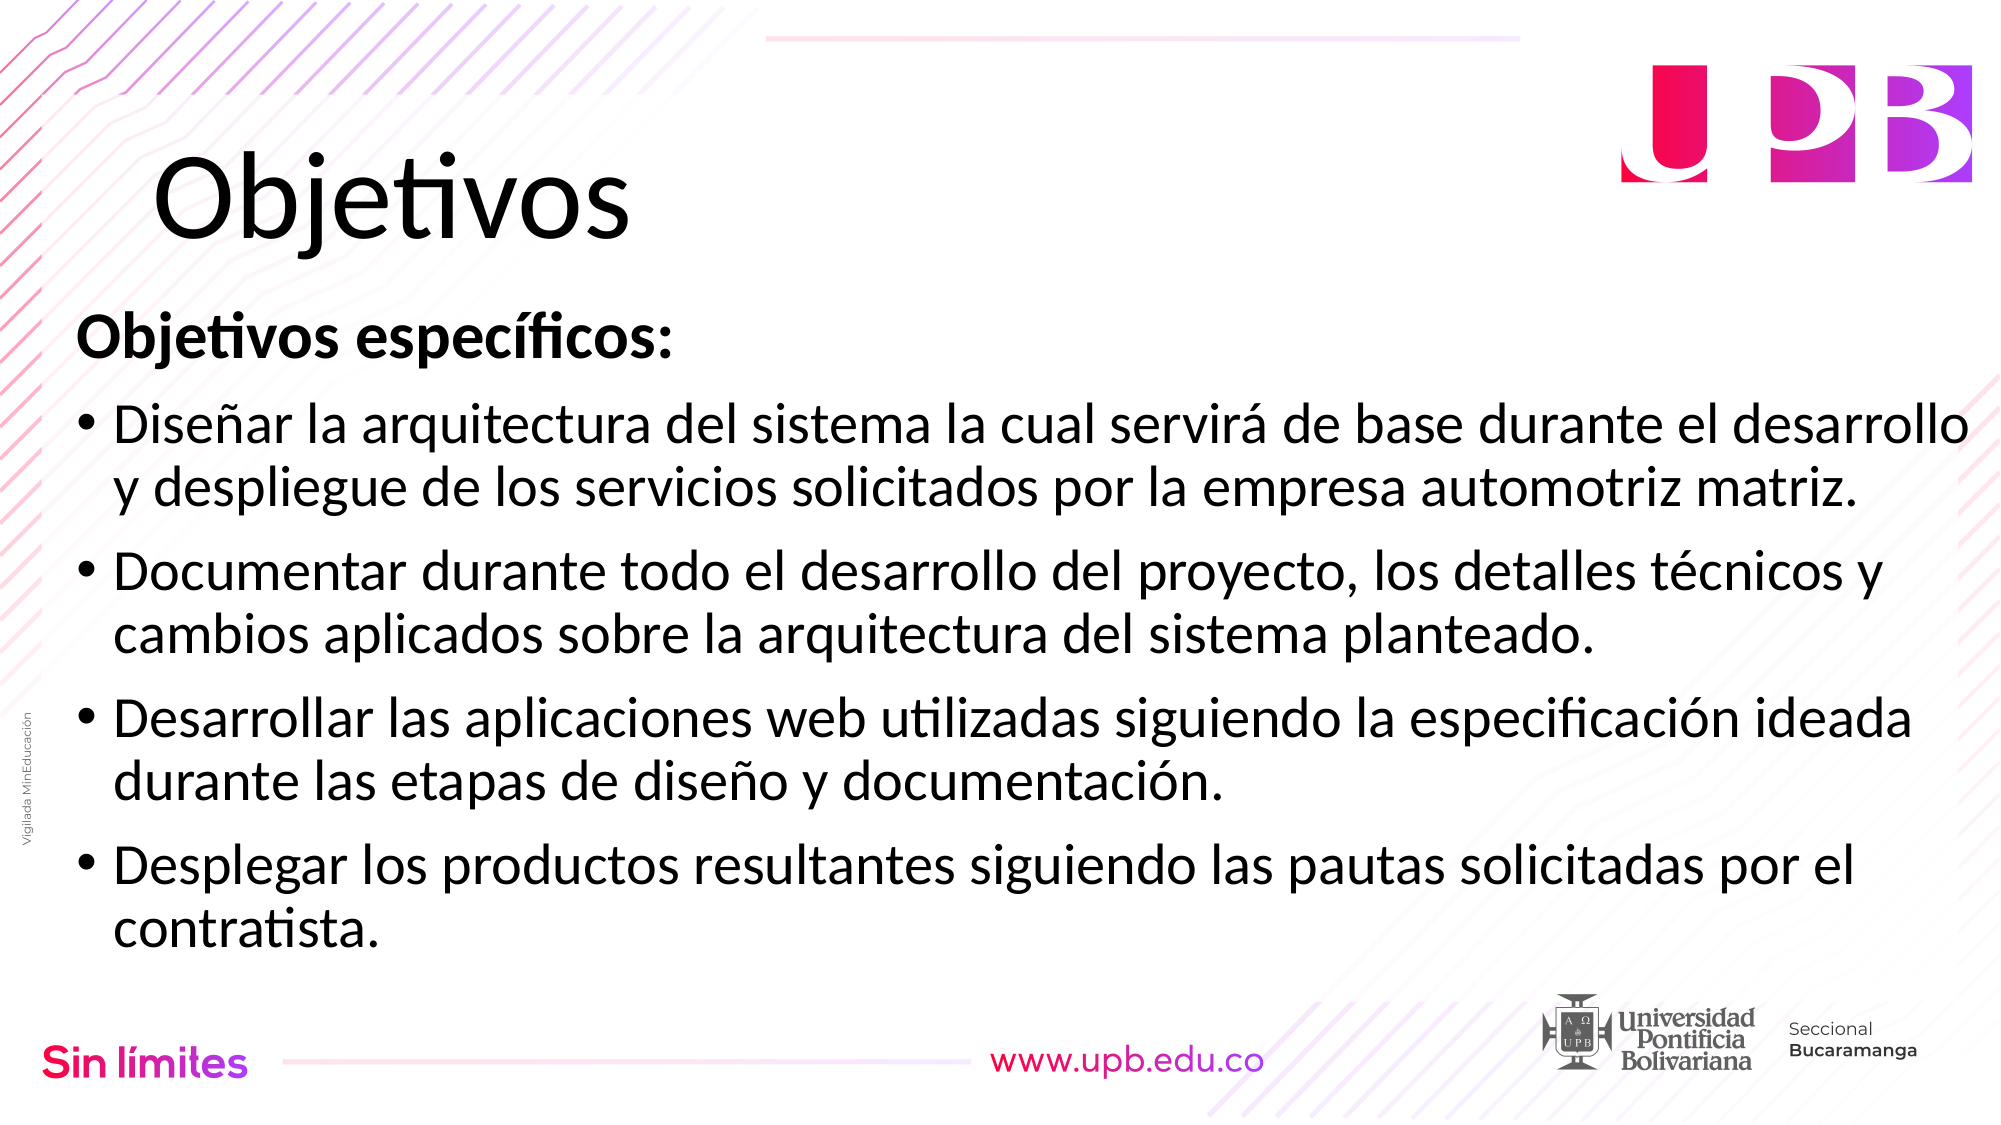

# Objetivos
Objetivos específicos:
Diseñar la arquitectura del sistema la cual servirá de base durante el desarrollo y despliegue de los servicios solicitados por la empresa automotriz matriz.
Documentar durante todo el desarrollo del proyecto, los detalles técnicos y cambios aplicados sobre la arquitectura del sistema planteado.
Desarrollar las aplicaciones web utilizadas siguiendo la especificación ideada durante las etapas de diseño y documentación.
Desplegar los productos resultantes siguiendo las pautas solicitadas por el contratista.